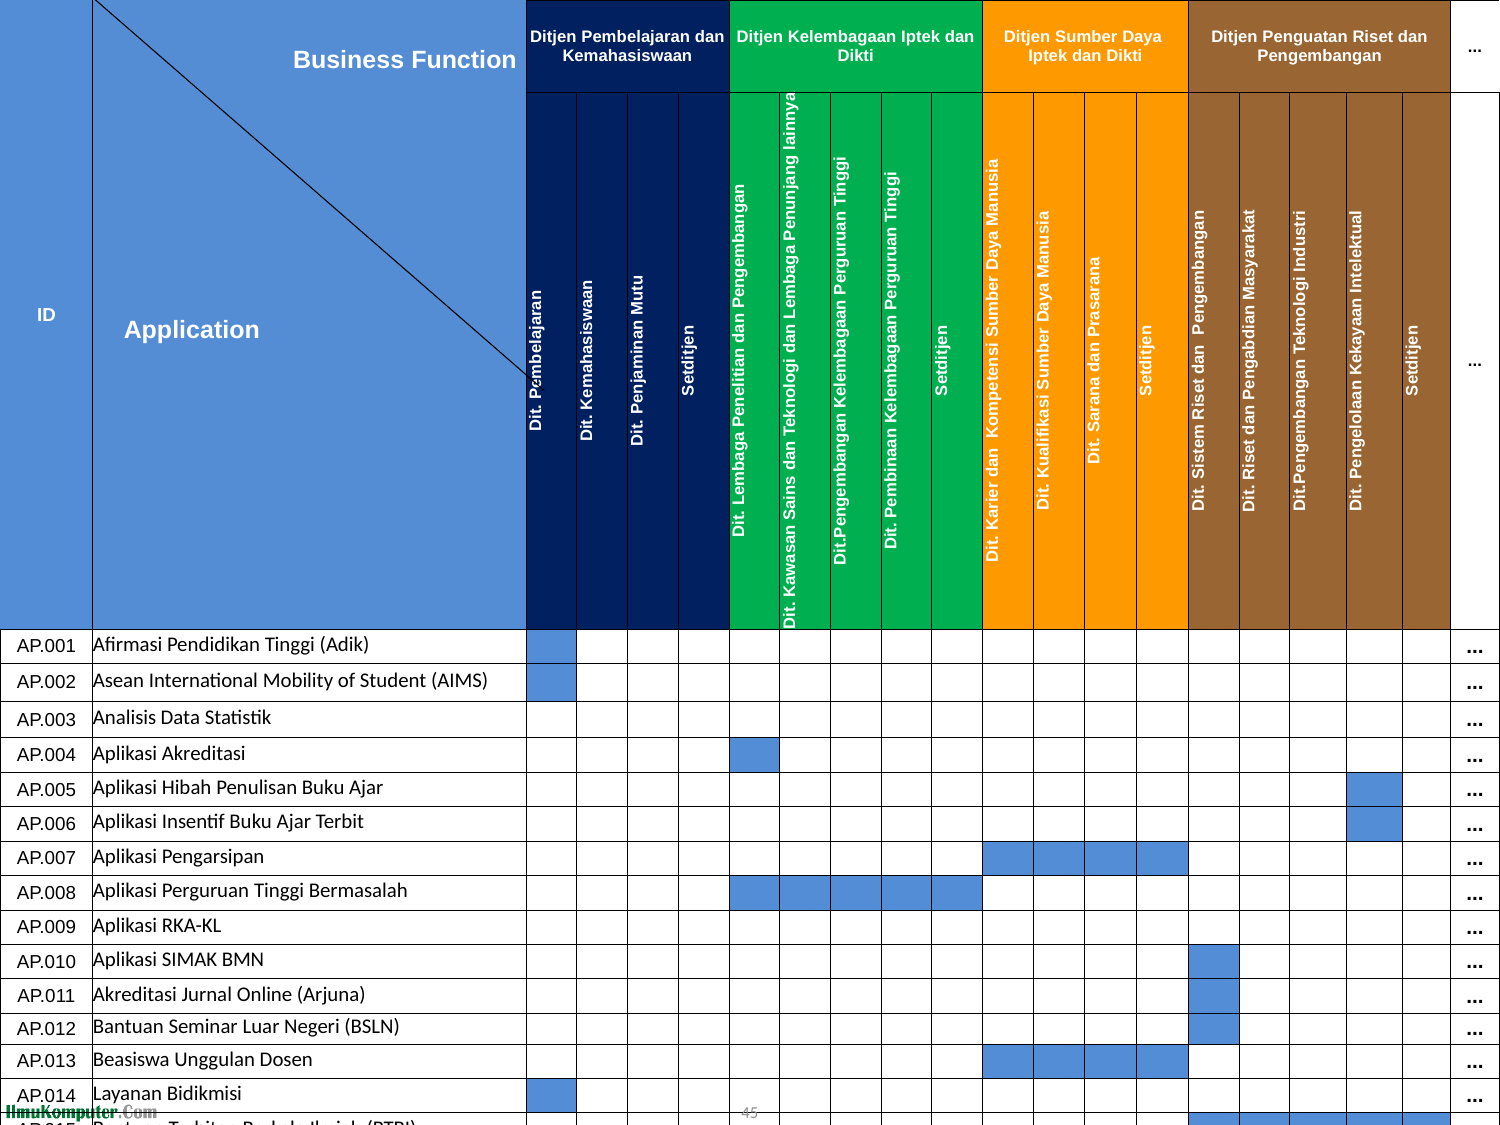

| ID |  | Ditjen Pembelajaran dan Kemahasiswaan |  |  |  | Ditjen Kelembagaan Iptek dan Dikti |  |  |  |  | Ditjen Sumber Daya Iptek dan Dikti |  |  |  | Ditjen Penguatan Riset dan Pengembangan |  |  |  |  | ... |
| --- | --- | --- | --- | --- | --- | --- | --- | --- | --- | --- | --- | --- | --- | --- | --- | --- | --- | --- | --- | --- |
|  |  | Dit. Pembelajaran | Dit. Kemahasiswaan | Dit. Penjaminan Mutu | Setditjen | Dit. Lembaga Penelitian dan Pengembangan | Dit. Kawasan Sains dan Teknologi dan Lembaga Penunjang lainnya | Dit.Pengembangan Kelembagaan Perguruan Tinggi | Dit. Pembinaan Kelembagaan Perguruan Tinggi | Setditjen | Dit. Karier dan Kompetensi Sumber Daya Manusia | Dit. Kualifikasi Sumber Daya Manusia | Dit. Sarana dan Prasarana | Setditjen | Dit. Sistem Riset dan Pengembangan | Dit. Riset dan Pengabdian Masyarakat | Dit.Pengembangan Teknologi Industri | Dit. Pengelolaan Kekayaan Intelektual | Setditjen | ... |
| AP.001 | Afirmasi Pendidikan Tinggi (Adik) |  |  |  |  |  |  |  |  |  |  |  |  |  |  |  |  |  |  | ... |
| AP.002 | Asean International Mobility of Student (AIMS) |  |  |  |  |  |  |  |  |  |  |  |  |  |  |  |  |  |  | ... |
| AP.003 | Analisis Data Statistik |  |  |  |  |  |  |  |  |  |  |  |  |  |  |  |  |  |  | ... |
| AP.004 | Aplikasi Akreditasi |  |  |  |  |  |  |  |  |  |  |  |  |  |  |  |  |  |  | ... |
| AP.005 | Aplikasi Hibah Penulisan Buku Ajar |  |  |  |  |  |  |  |  |  |  |  |  |  |  |  |  |  |  | ... |
| AP.006 | Aplikasi Insentif Buku Ajar Terbit |  |  |  |  |  |  |  |  |  |  |  |  |  |  |  |  |  |  | ... |
| AP.007 | Aplikasi Pengarsipan |  |  |  |  |  |  |  |  |  |  |  |  |  |  |  |  |  |  | ... |
| AP.008 | Aplikasi Perguruan Tinggi Bermasalah |  |  |  |  |  |  |  |  |  |  |  |  |  |  |  |  |  |  | ... |
| AP.009 | Aplikasi RKA-KL |  |  |  |  |  |  |  |  |  |  |  |  |  |  |  |  |  |  | ... |
| AP.010 | Aplikasi SIMAK BMN |  |  |  |  |  |  |  |  |  |  |  |  |  |  |  |  |  |  | ... |
| AP.011 | Akreditasi Jurnal Online (Arjuna) |  |  |  |  |  |  |  |  |  |  |  |  |  |  |  |  |  |  | ... |
| AP.012 | Bantuan Seminar Luar Negeri (BSLN) |  |  |  |  |  |  |  |  |  |  |  |  |  |  |  |  |  |  | ... |
| AP.013 | Beasiswa Unggulan Dosen |  |  |  |  |  |  |  |  |  |  |  |  |  |  |  |  |  |  | ... |
| AP.014 | Layanan Bidikmisi |  |  |  |  |  |  |  |  |  |  |  |  |  |  |  |  |  |  | ... |
| AP.015 | Bantuan Terbitan Berkala Ilmiah (BTBI) |  |  |  |  |  |  |  |  |  |  |  |  |  |  |  |  |  |  | ... |
| AP.016 | Bussines Intelligence dan Decision Support System PDDIKTI |  |  |  |  |  |  |  |  |  |  |  |  |  |  |  |  |  |  | ... |
| AP.017 | E-Journal |  |  |  |  |  |  |  |  |  |  |  |  |  |  |  |  |  |  | ... |
| AP.018 | Enterprise Service Bus |  |  |  |  |  |  |  |  |  |  |  |  |  |  |  |  |  |  | ... |
| AP.019 | E-Office |  |  |  |  |  |  |  |  |  |  |  |  |  |  |  |  |  |  | ... |
| AP.020 | E-Sarpras |  |  |  |  |  |  |  |  |  |  |  |  |  |  |  |  |  |  | ... |
| ... | ... | ... | ... | ... | ... | ... | ... | ... | ... | ... | ... | ... | ... | ... | ... | ... | ... | ... | ... | ... |
Business Function
Application
45